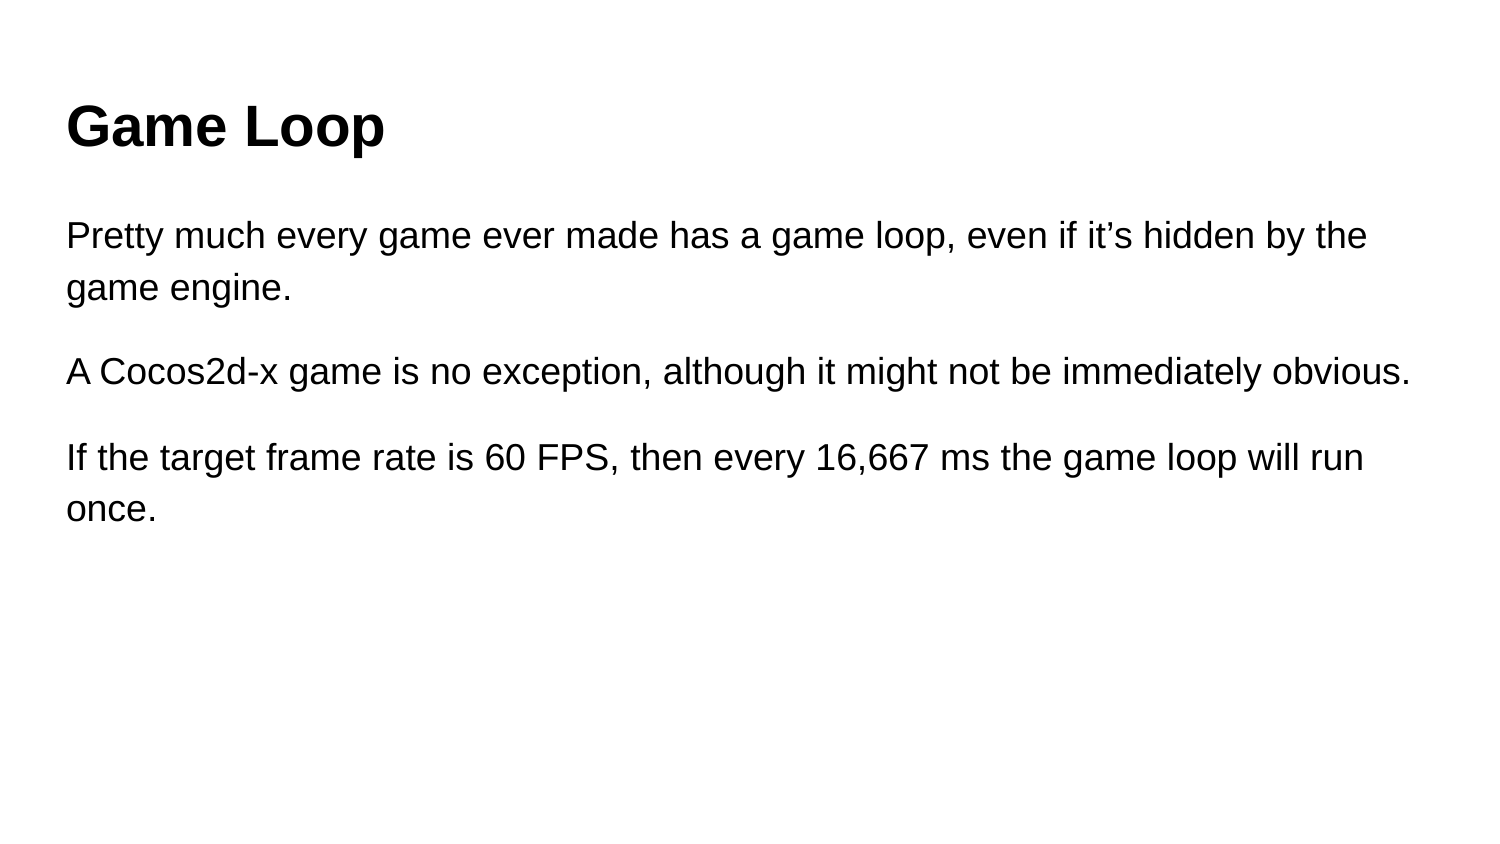

# Game Loop
Pretty much every game ever made has a game loop, even if it’s hidden by the game engine.
A Cocos2d-x game is no exception, although it might not be immediately obvious.
If the target frame rate is 60 FPS, then every 16,667 ms the game loop will run once.